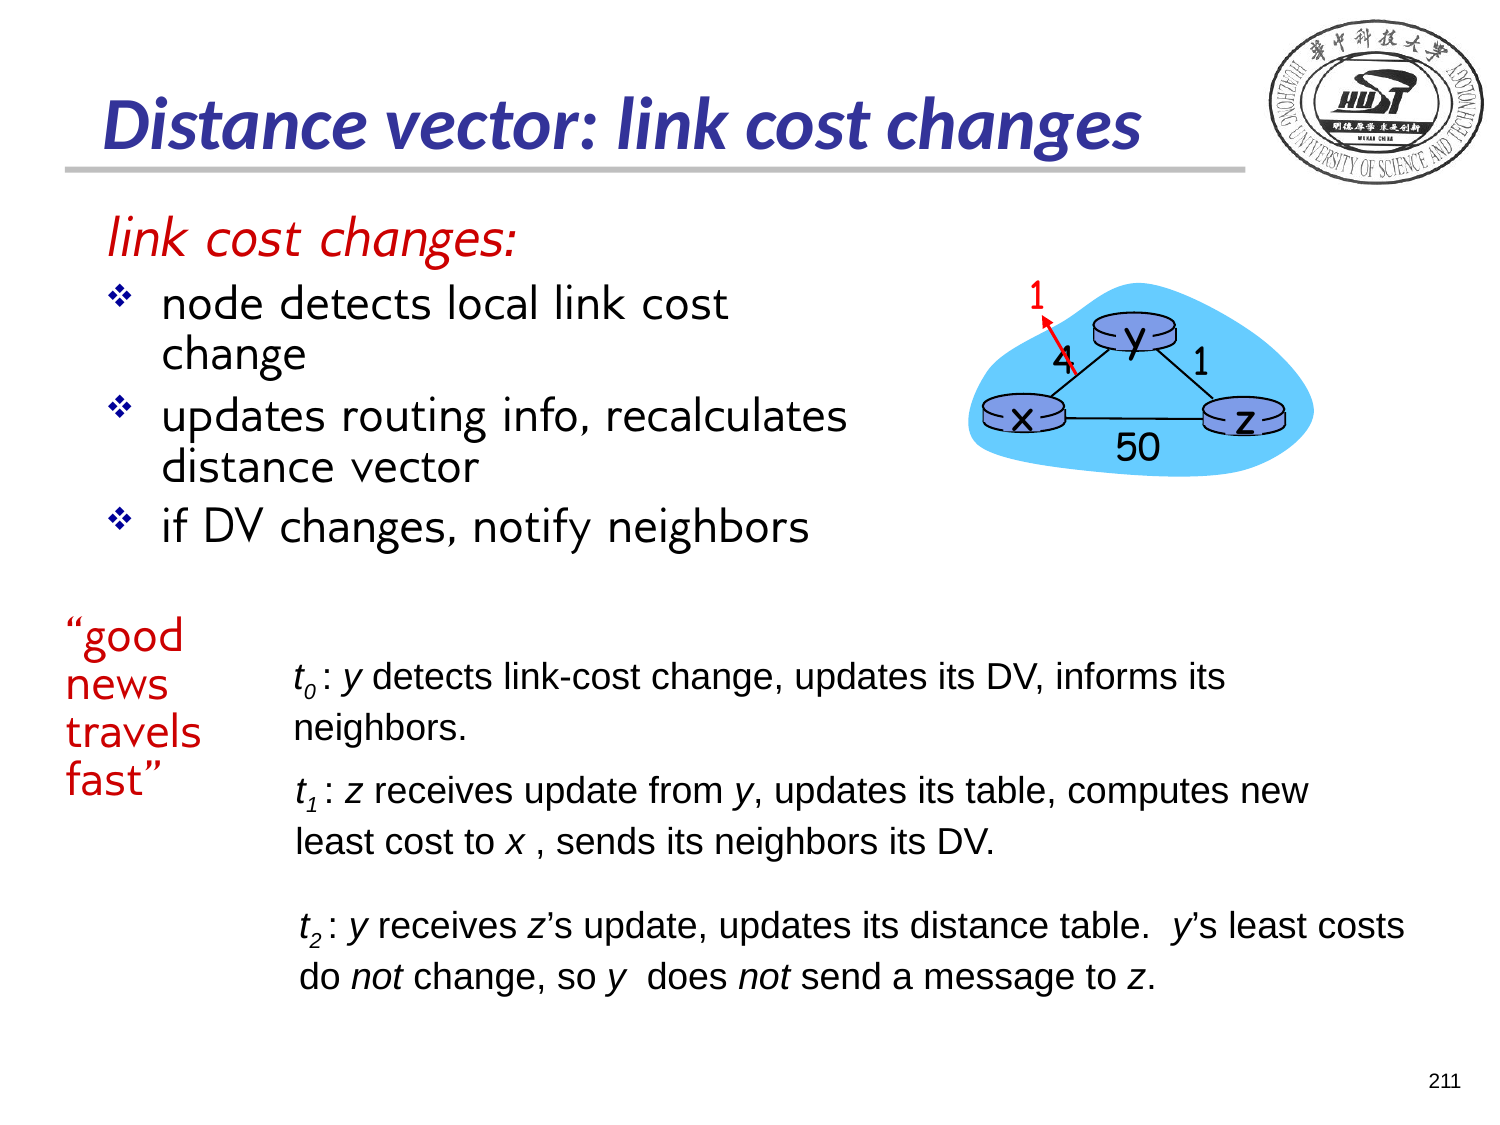

# Distance vector: link cost changes
link cost changes:
node detects local link cost change
updates routing info, recalculates
distance vector
if DV changes, notify neighbors
1

y

4
1

x

z

50

“good
news
travels
fast”
t0 : y detects link-cost change, updates its DV, informs its neighbors.

t1 : z receives update from y, updates its table, computes new least cost to x , sends its neighbors its DV.

t2 : y receives z’s update, updates its distance table.  y’s least costs do not change, so y  does not send a message to z.

211